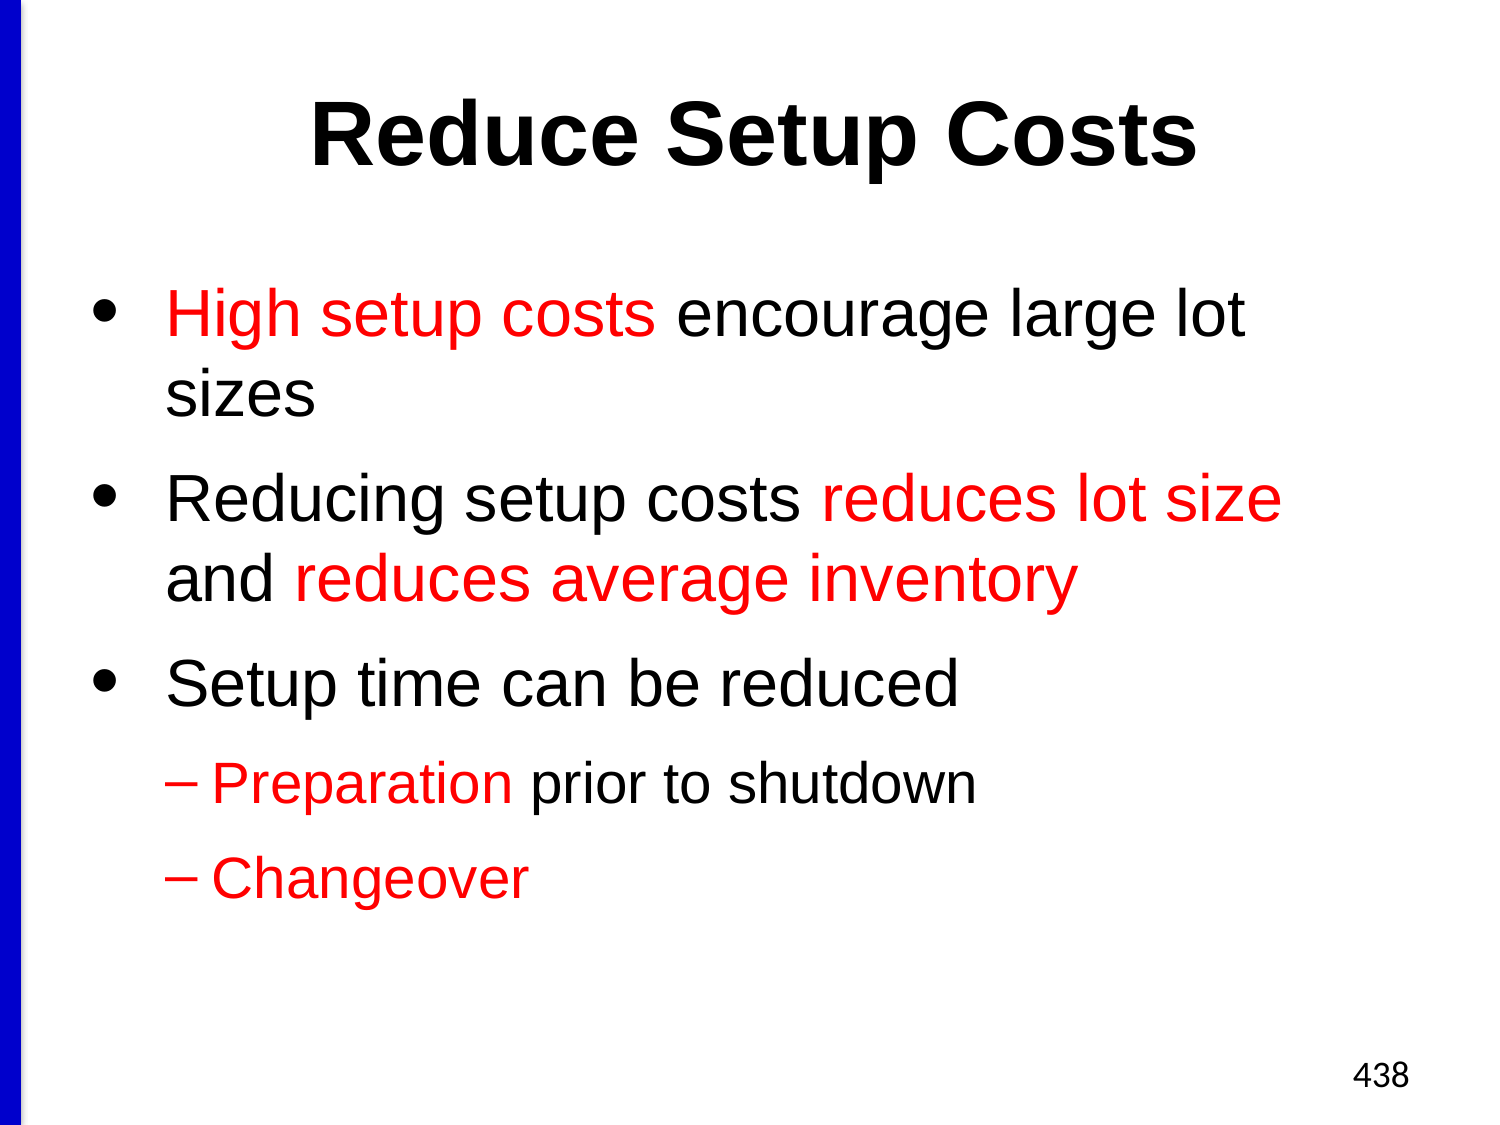

# Reduce Setup Costs
High setup costs encourage large lot sizes
Reducing setup costs reduces lot size and reduces average inventory
Setup time can be reduced
Preparation prior to shutdown
Changeover
438